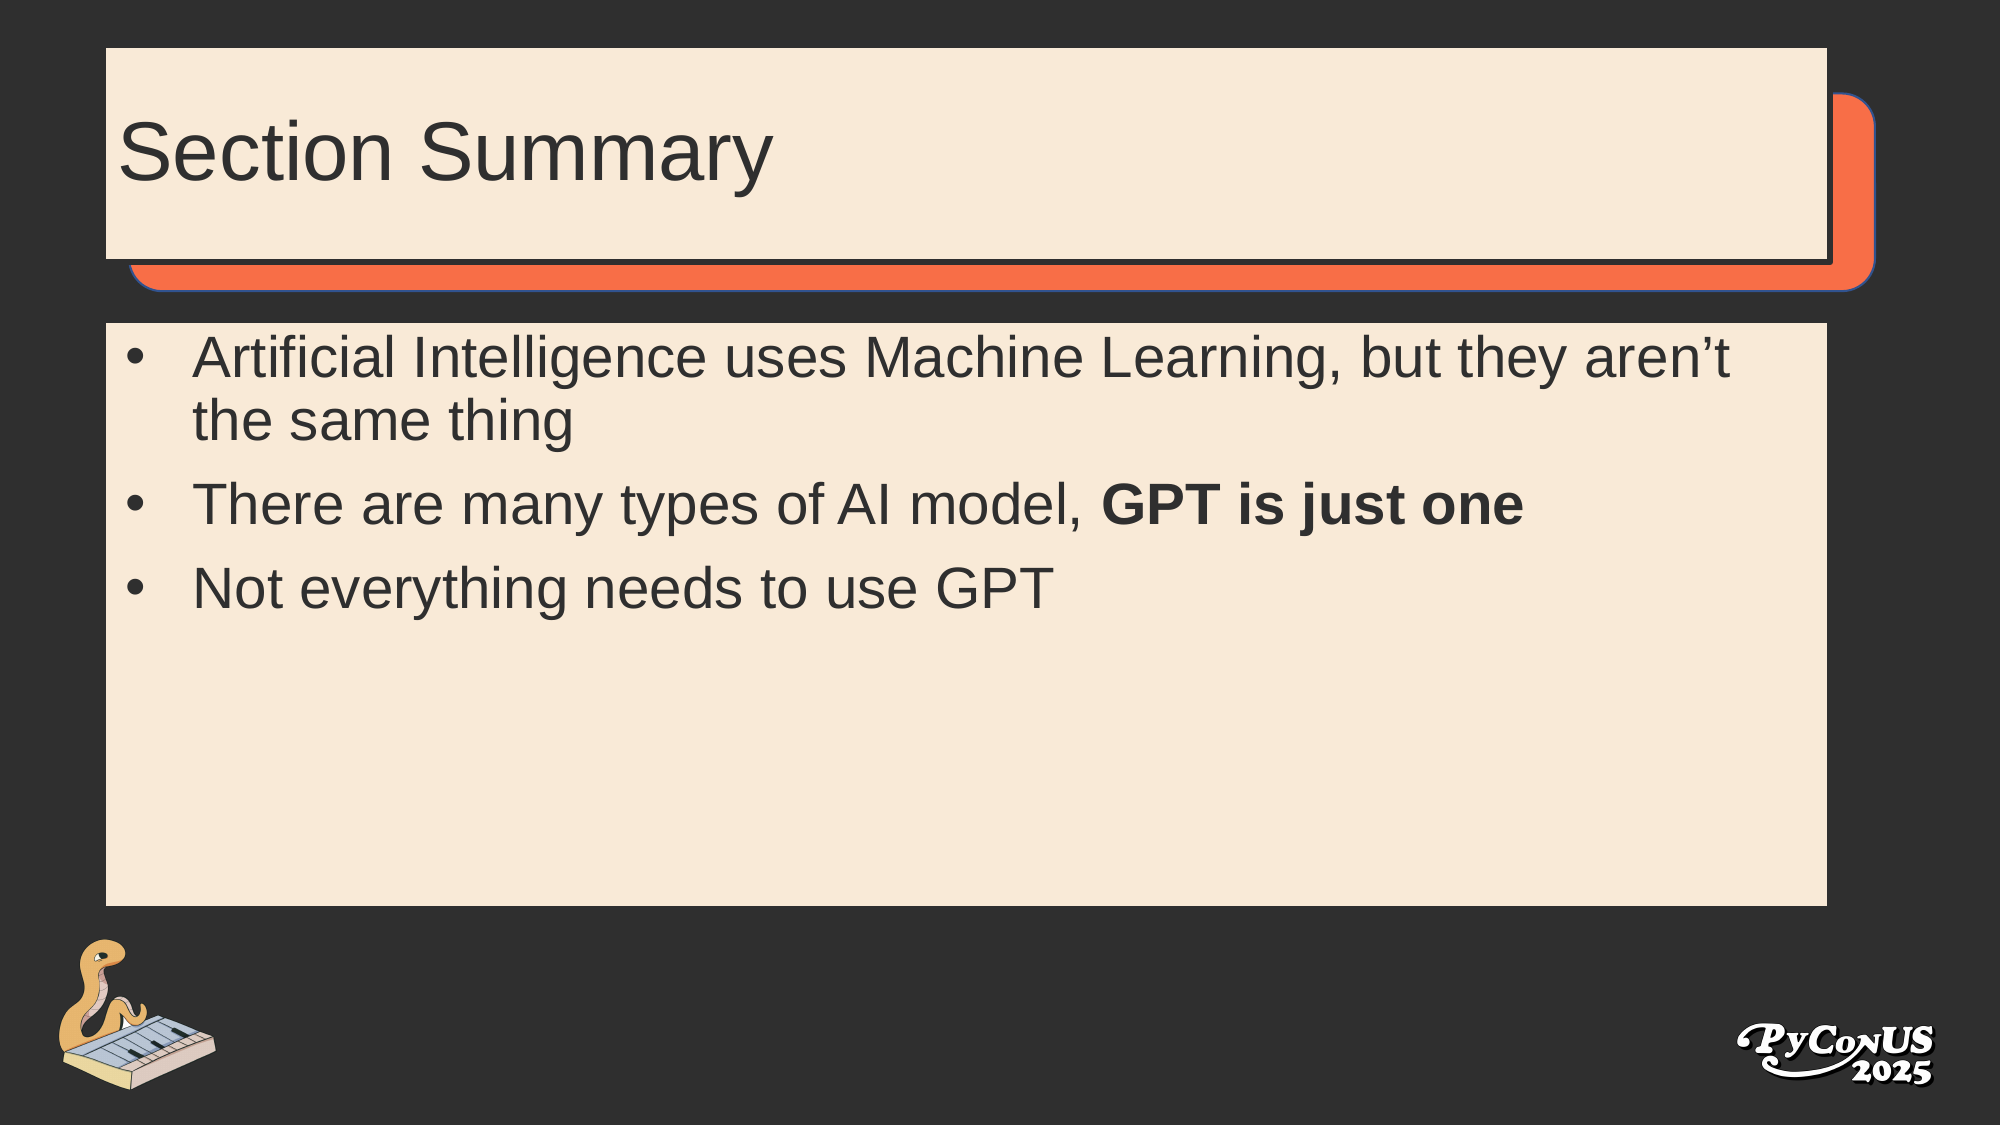

# Section Summary
Artificial Intelligence uses Machine Learning, but they aren’t the same thing
There are many types of AI model, GPT is just one
Not everything needs to use GPT